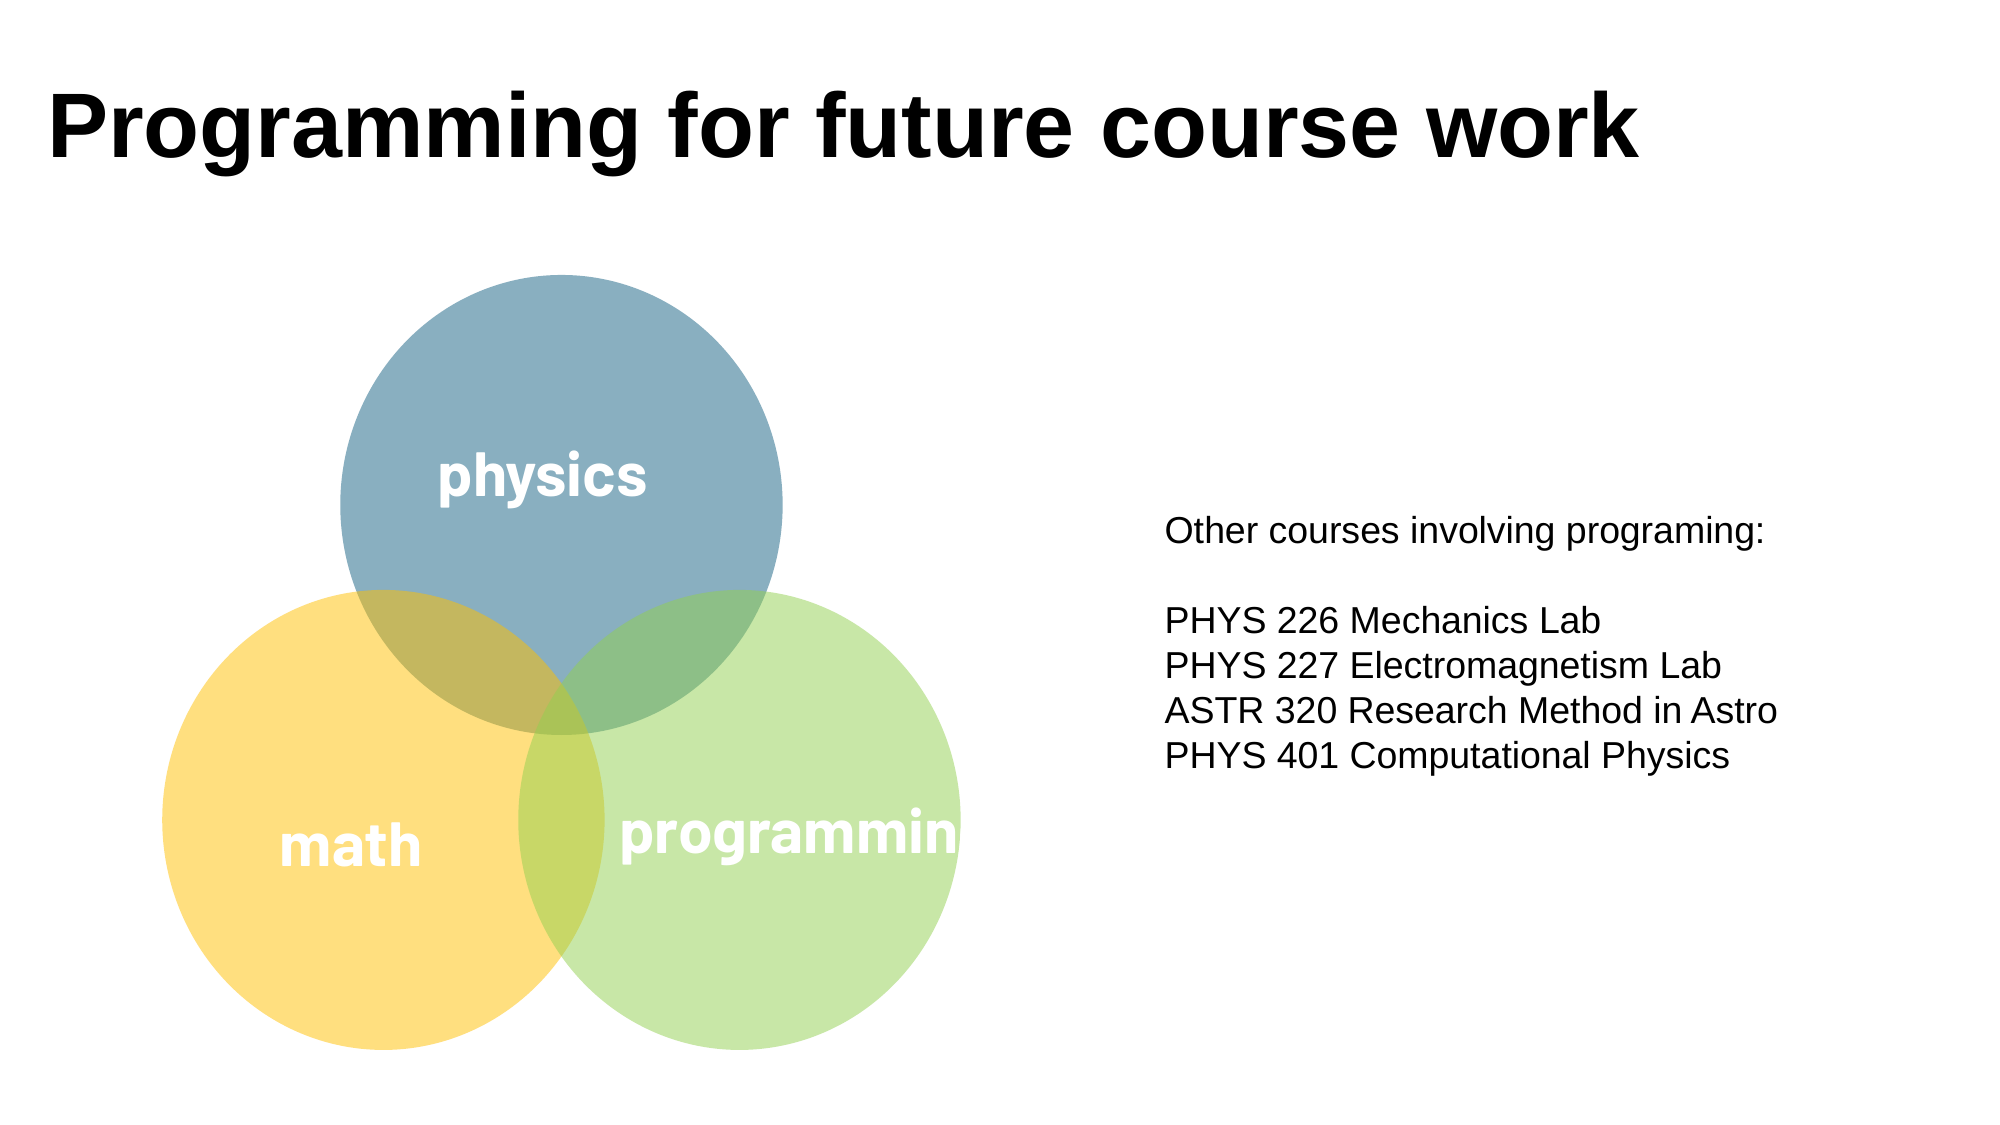

# Programming for future course work

physics
programming
math
Other courses involving programing:

PHYS 226 Mechanics Lab
PHYS 227 Electromagnetism Lab
ASTR 320 Research Method in Astro
PHYS 401 Computational Physics